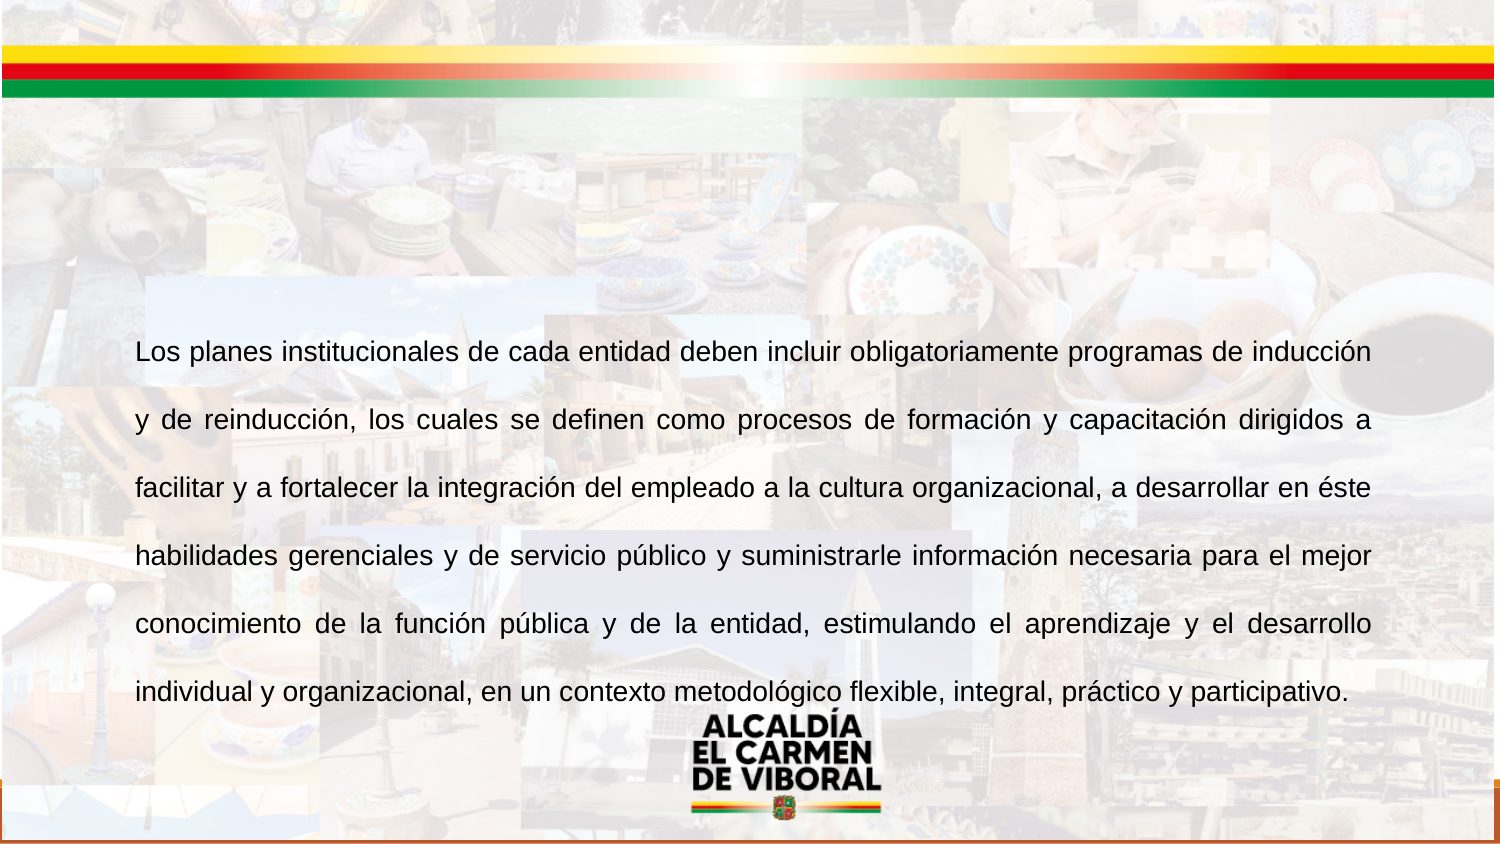

Los planes institucionales de cada entidad deben incluir obligatoriamente programas de inducción y de reinducción, los cuales se definen como procesos de formación y capacitación dirigidos a facilitar y a fortalecer la integración del empleado a la cultura organizacional, a desarrollar en éste habilidades gerenciales y de servicio público y suministrarle información necesaria para el mejor conocimiento de la función pública y de la entidad, estimulando el aprendizaje y el desarrollo individual y organizacional, en un contexto metodológico flexible, integral, práctico y participativo.